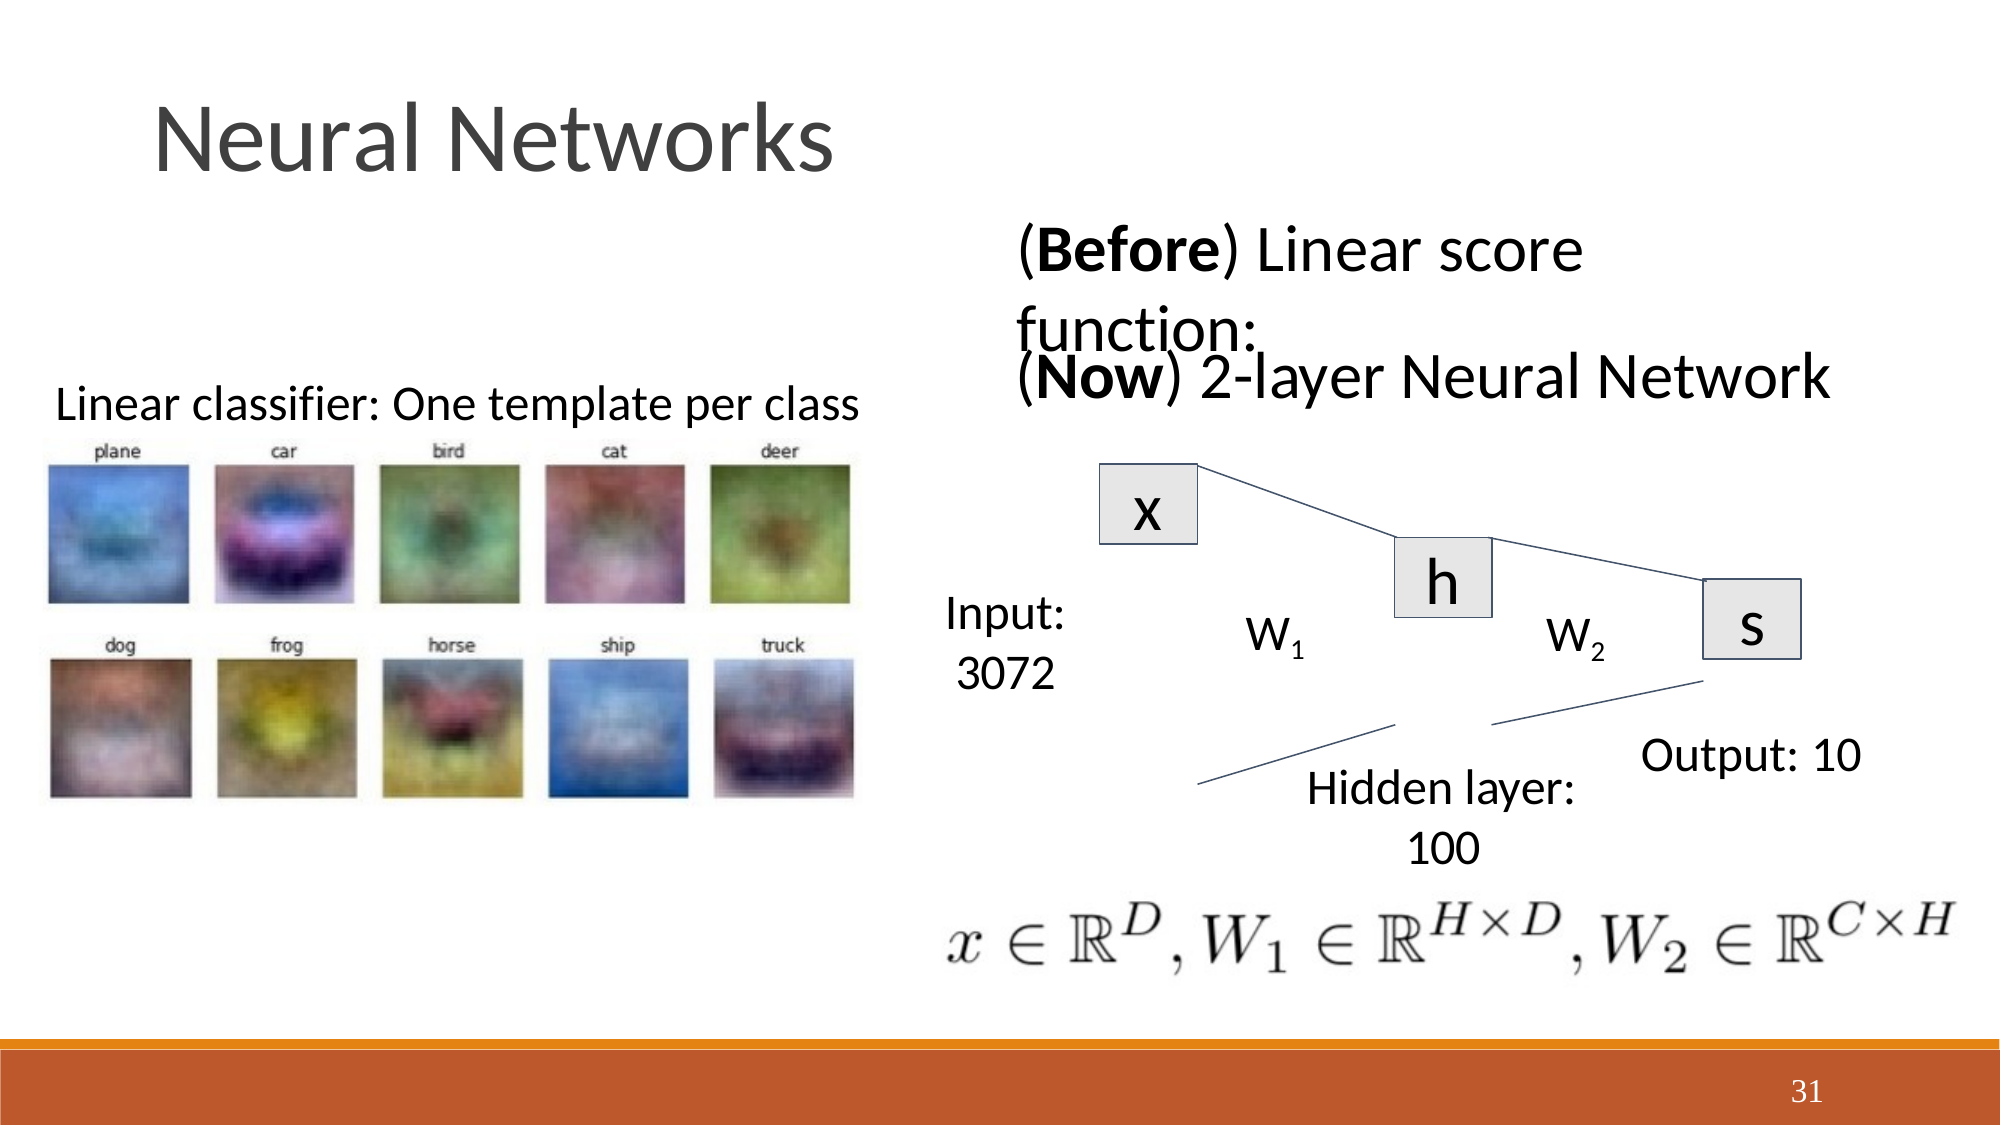

Neural Networks
(Before) Linear score function:
(Now) 2-layer Neural Network
Linear classifier: One template per class

x

h

s
Input: 3072
W1
W2

Output: 10

Hidden layer: 100

31